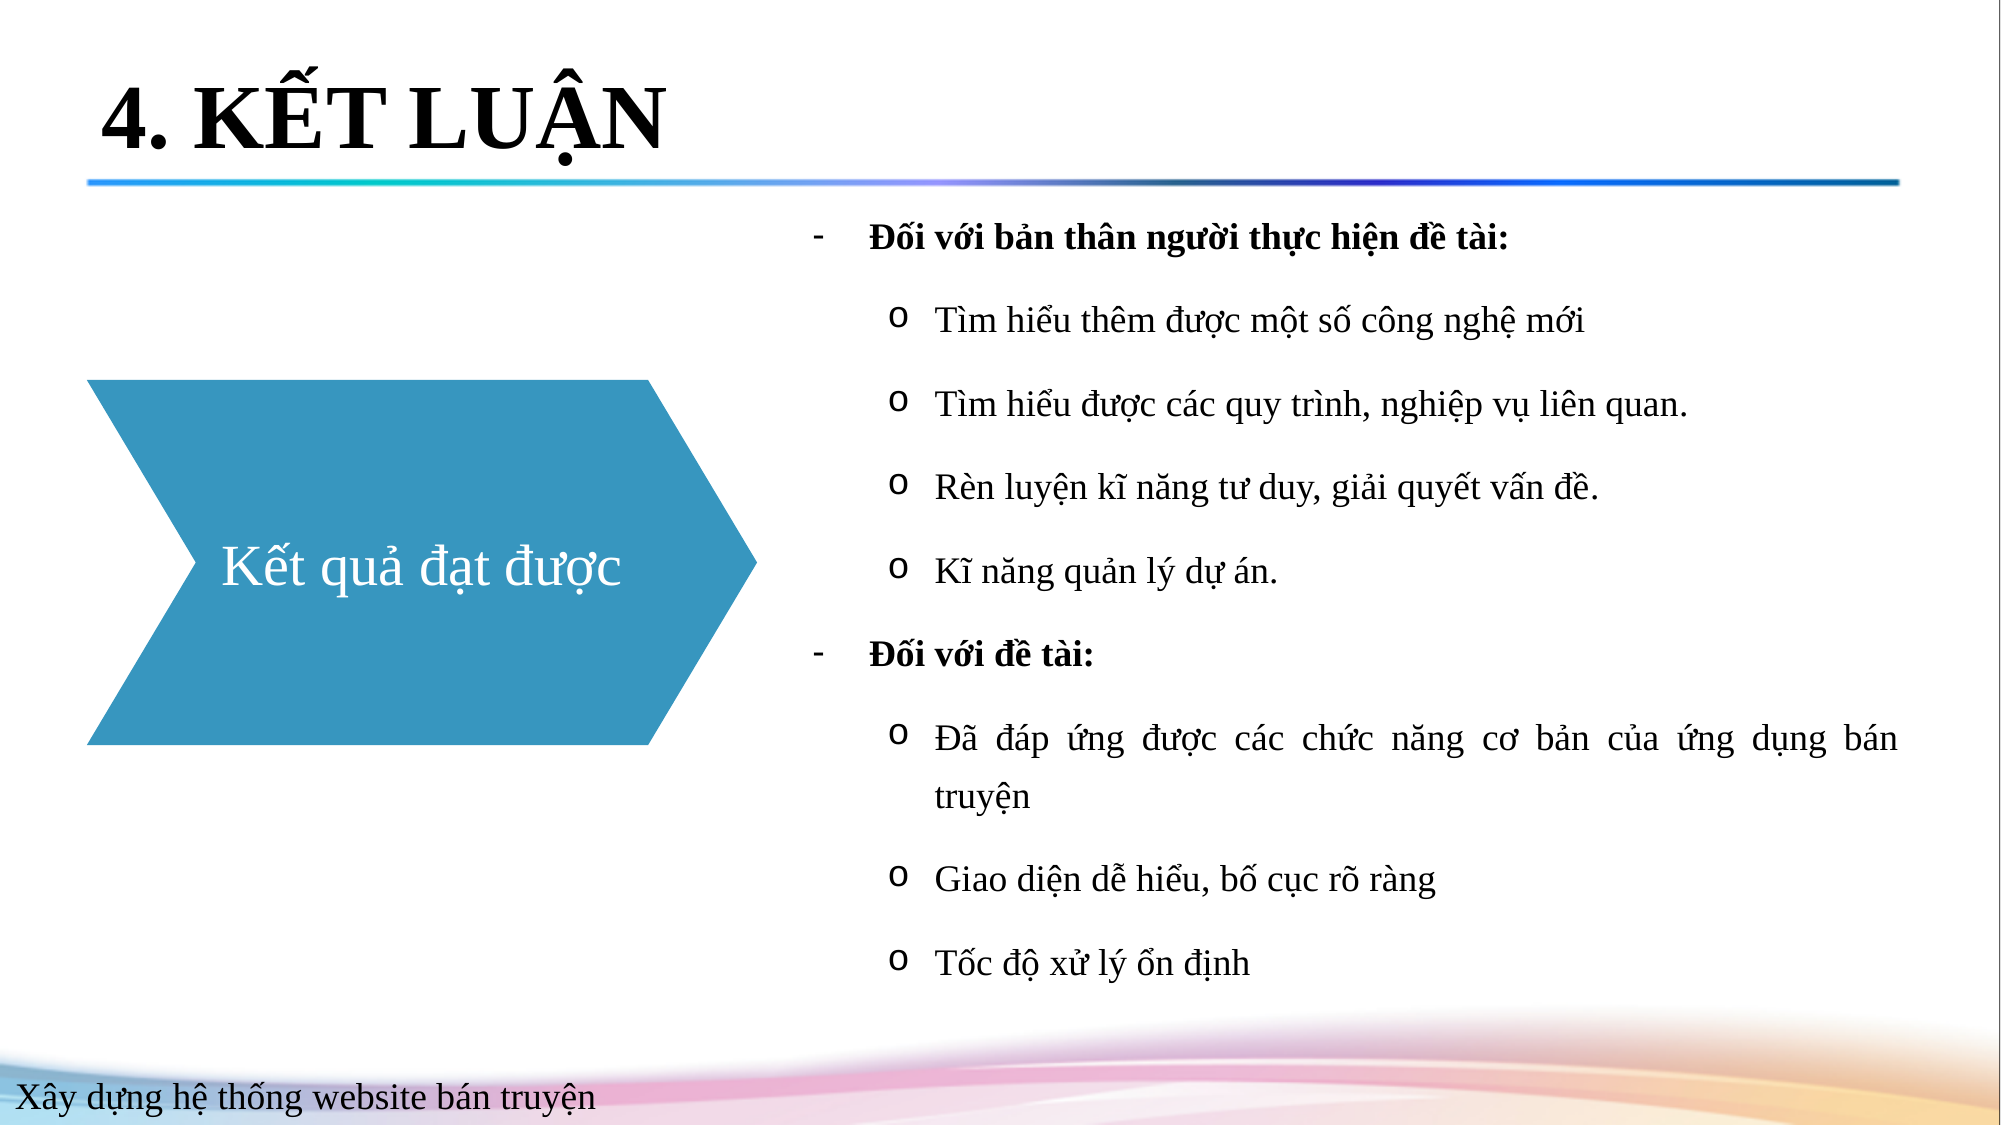

4. KẾT LUẬN
Đối với bản thân người thực hiện đề tài:
Tìm hiểu thêm được một số công nghệ mới
Tìm hiểu được các quy trình, nghiệp vụ liên quan.
Rèn luyện kĩ năng tư duy, giải quyết vấn đề.
Kĩ năng quản lý dự án.
Đối với đề tài:
Đã đáp ứng được các chức năng cơ bản của ứng dụng bán truyện
Giao diện dễ hiểu, bố cục rõ ràng
Tốc độ xử lý ổn định
2.1
Kết quả đạt được
Xây dựng hệ thống website bán truyện